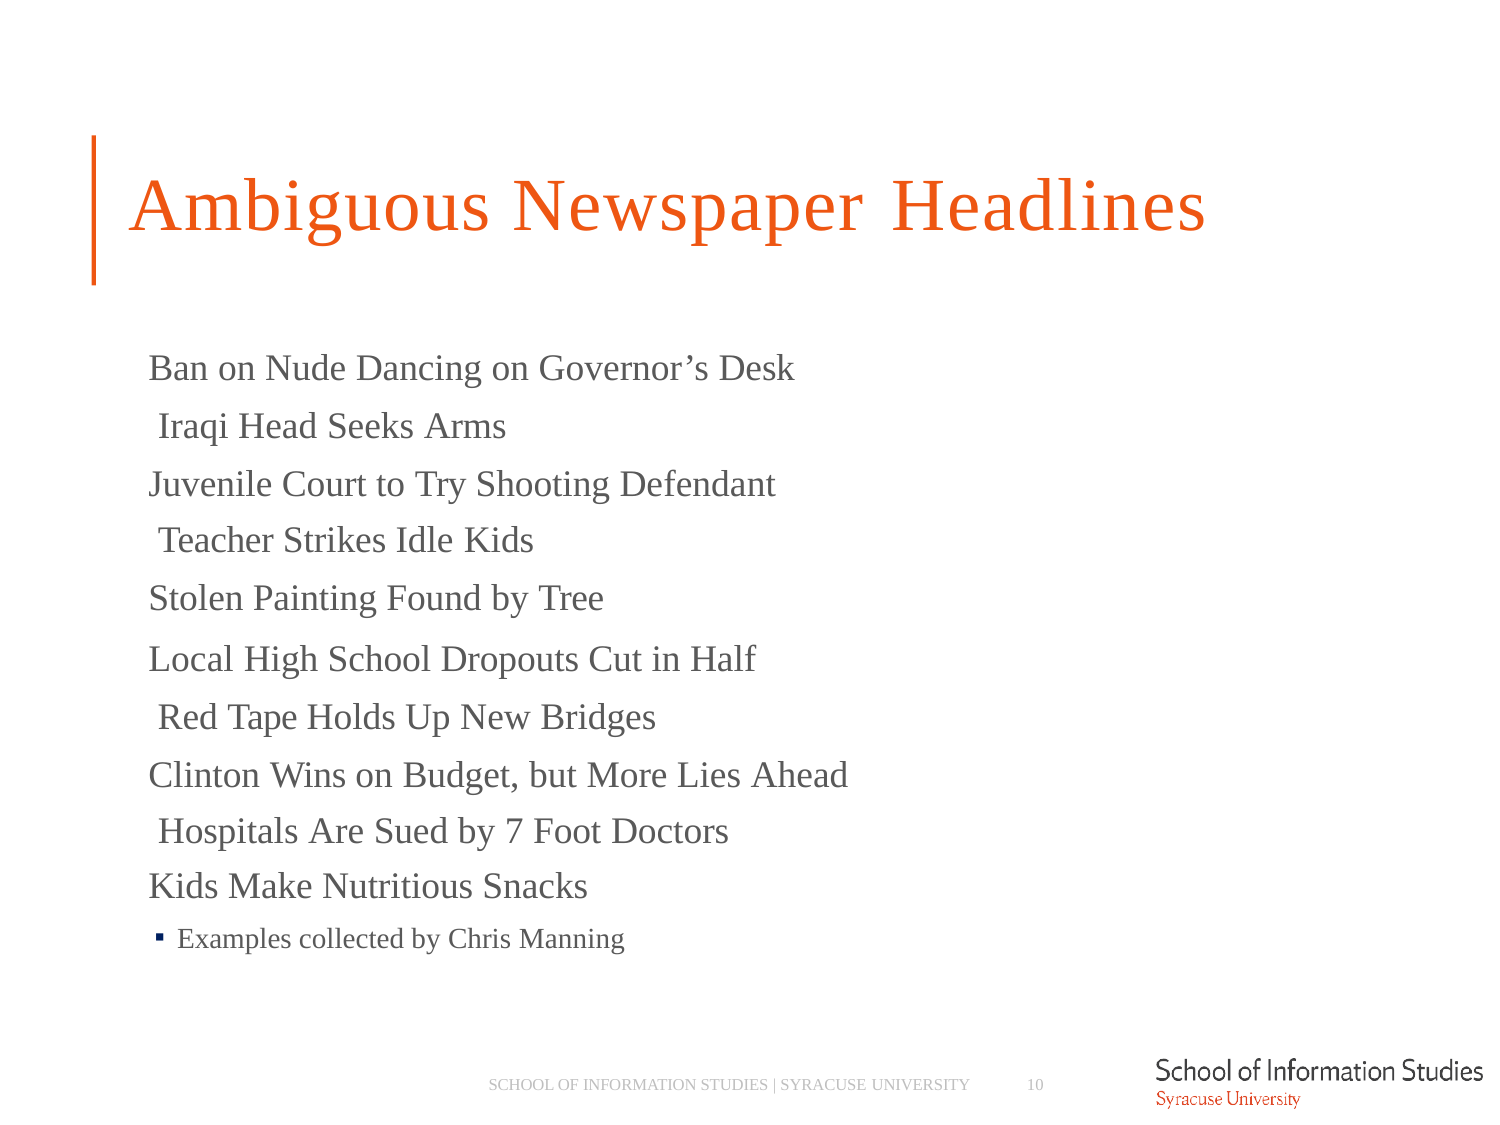

# Ambiguous Newspaper Headlines
Ban on Nude Dancing on Governor’s Desk  Iraqi Head Seeks Arms
Juvenile Court to Try Shooting Defendant  Teacher Strikes Idle Kids
Stolen Painting Found by Tree
Local High School Dropouts Cut in Half  Red Tape Holds Up New Bridges
Clinton Wins on Budget, but More Lies Ahead  Hospitals Are Sued by 7 Foot Doctors
Kids Make Nutritious Snacks
Examples collected by Chris Manning
SCHOOL OF INFORMATION STUDIES | SYRACUSE UNIVERSITY
10